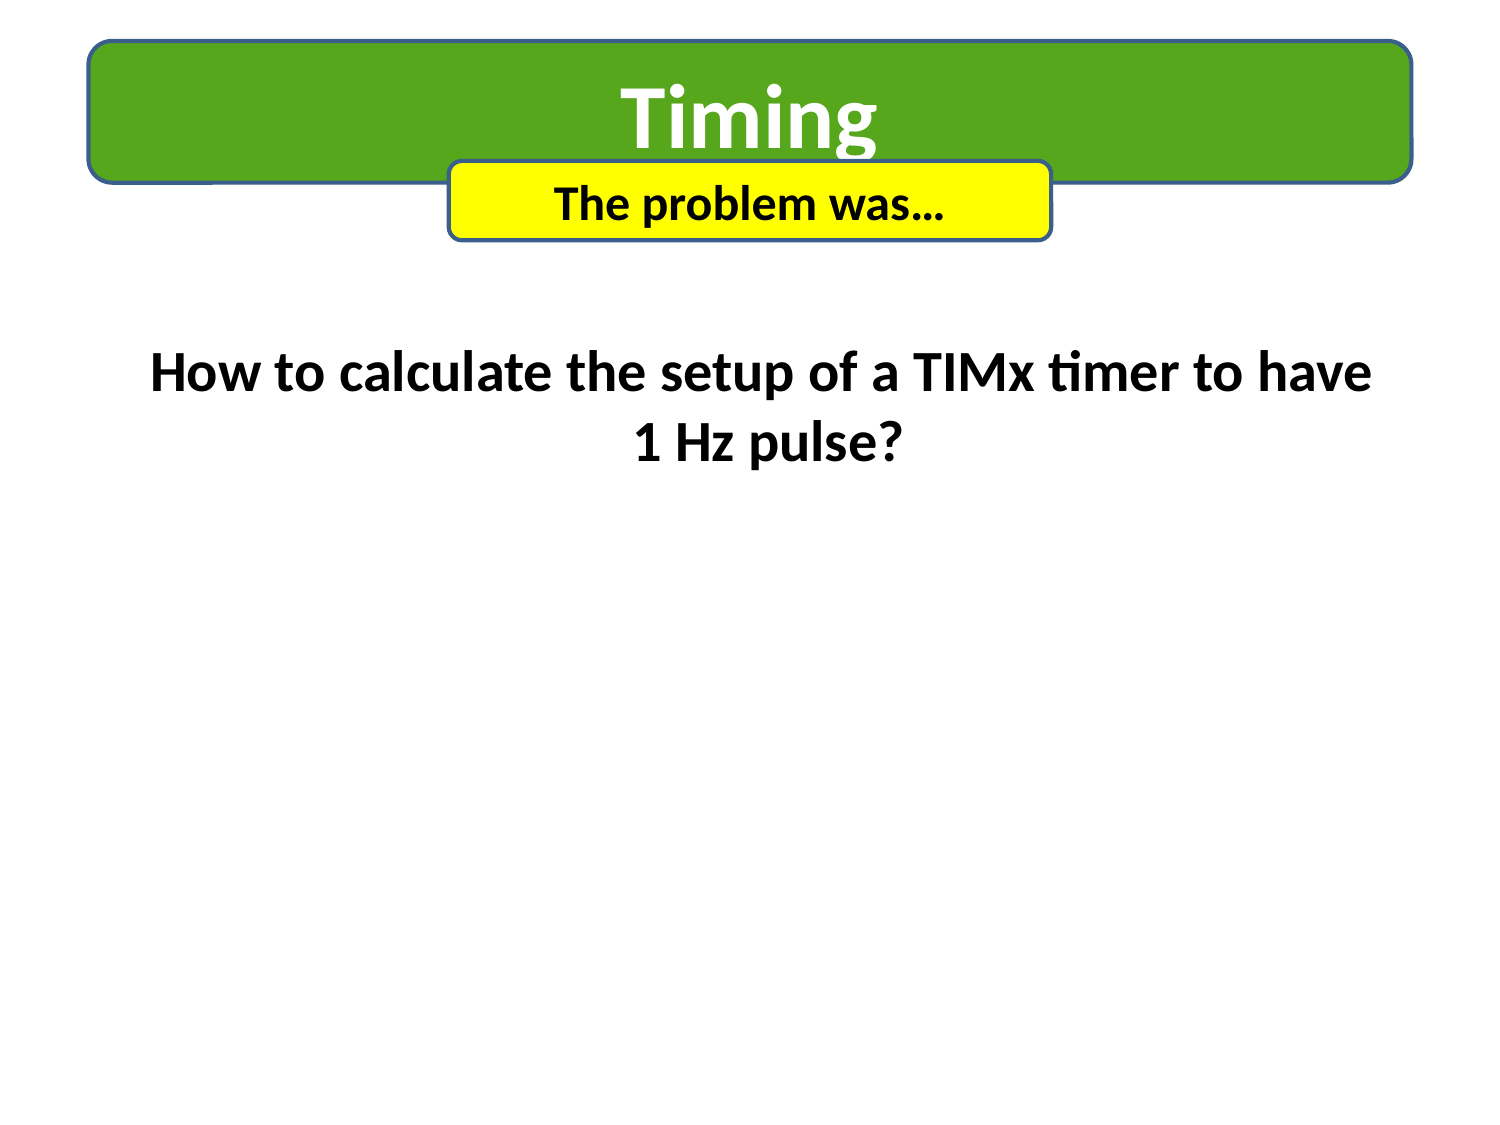

Timing
The problem was…
How to calculate the setup of a TIMx timer to have
 1 Hz pulse?